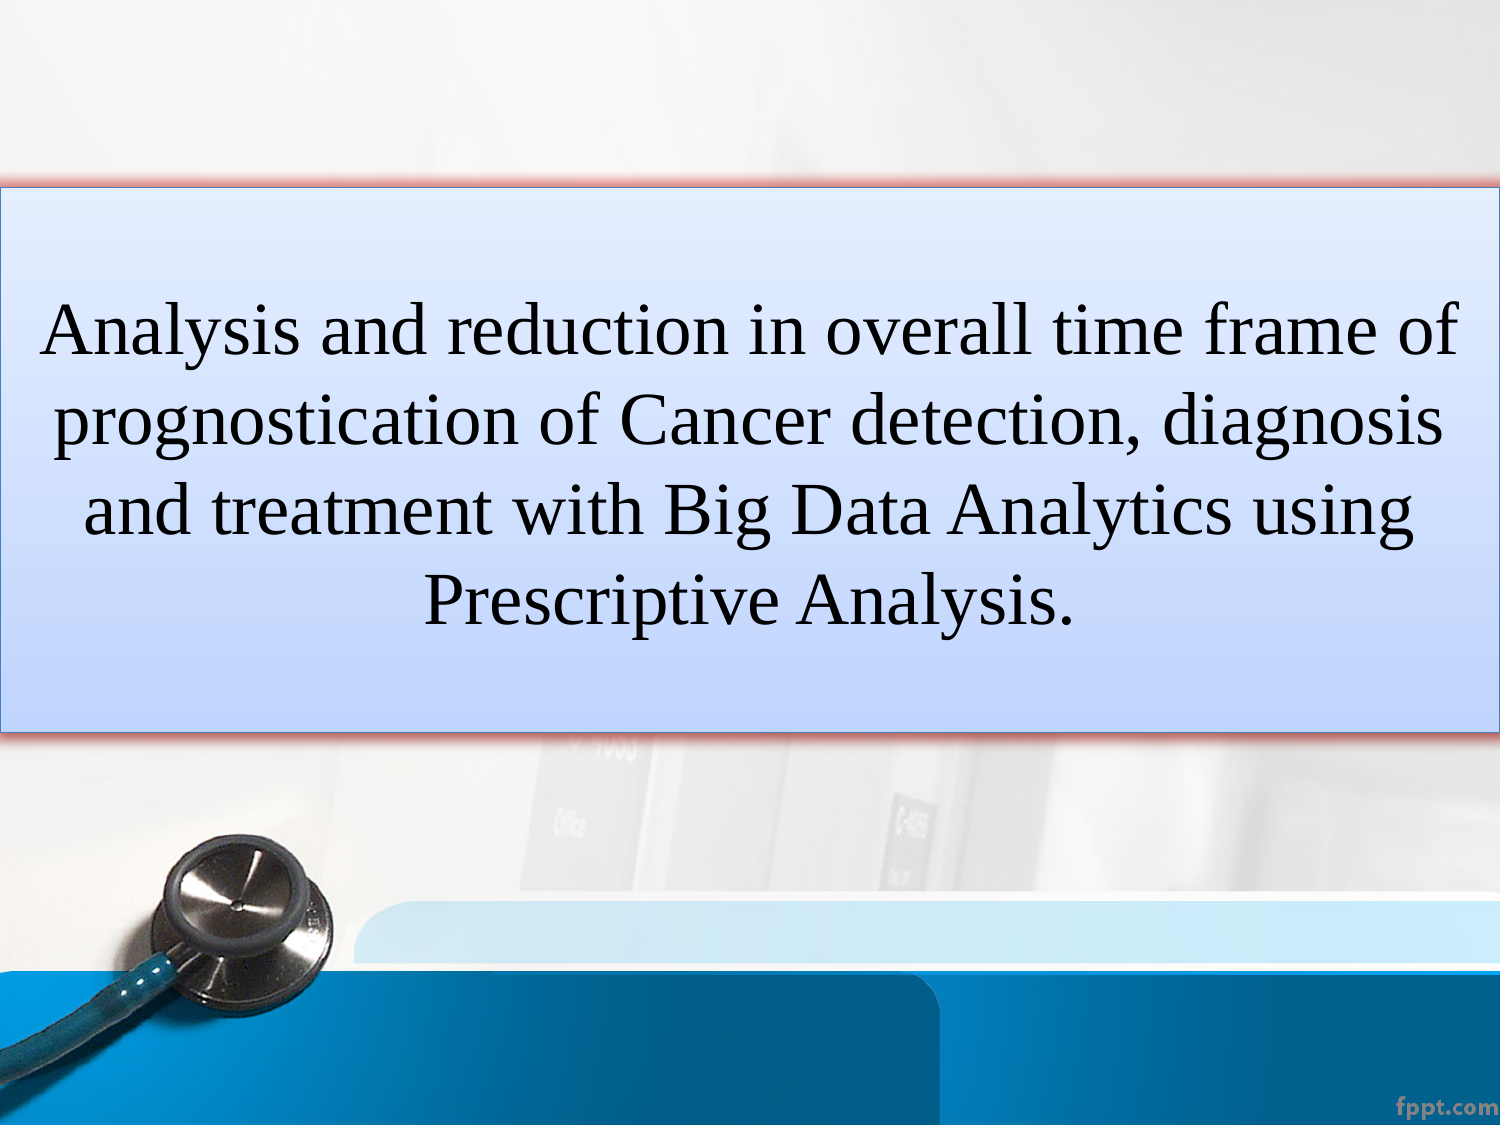

Analysis and reduction in overall time frame of prognostication of Cancer detection, diagnosis and treatment with Big Data Analytics using Prescriptive Analysis.